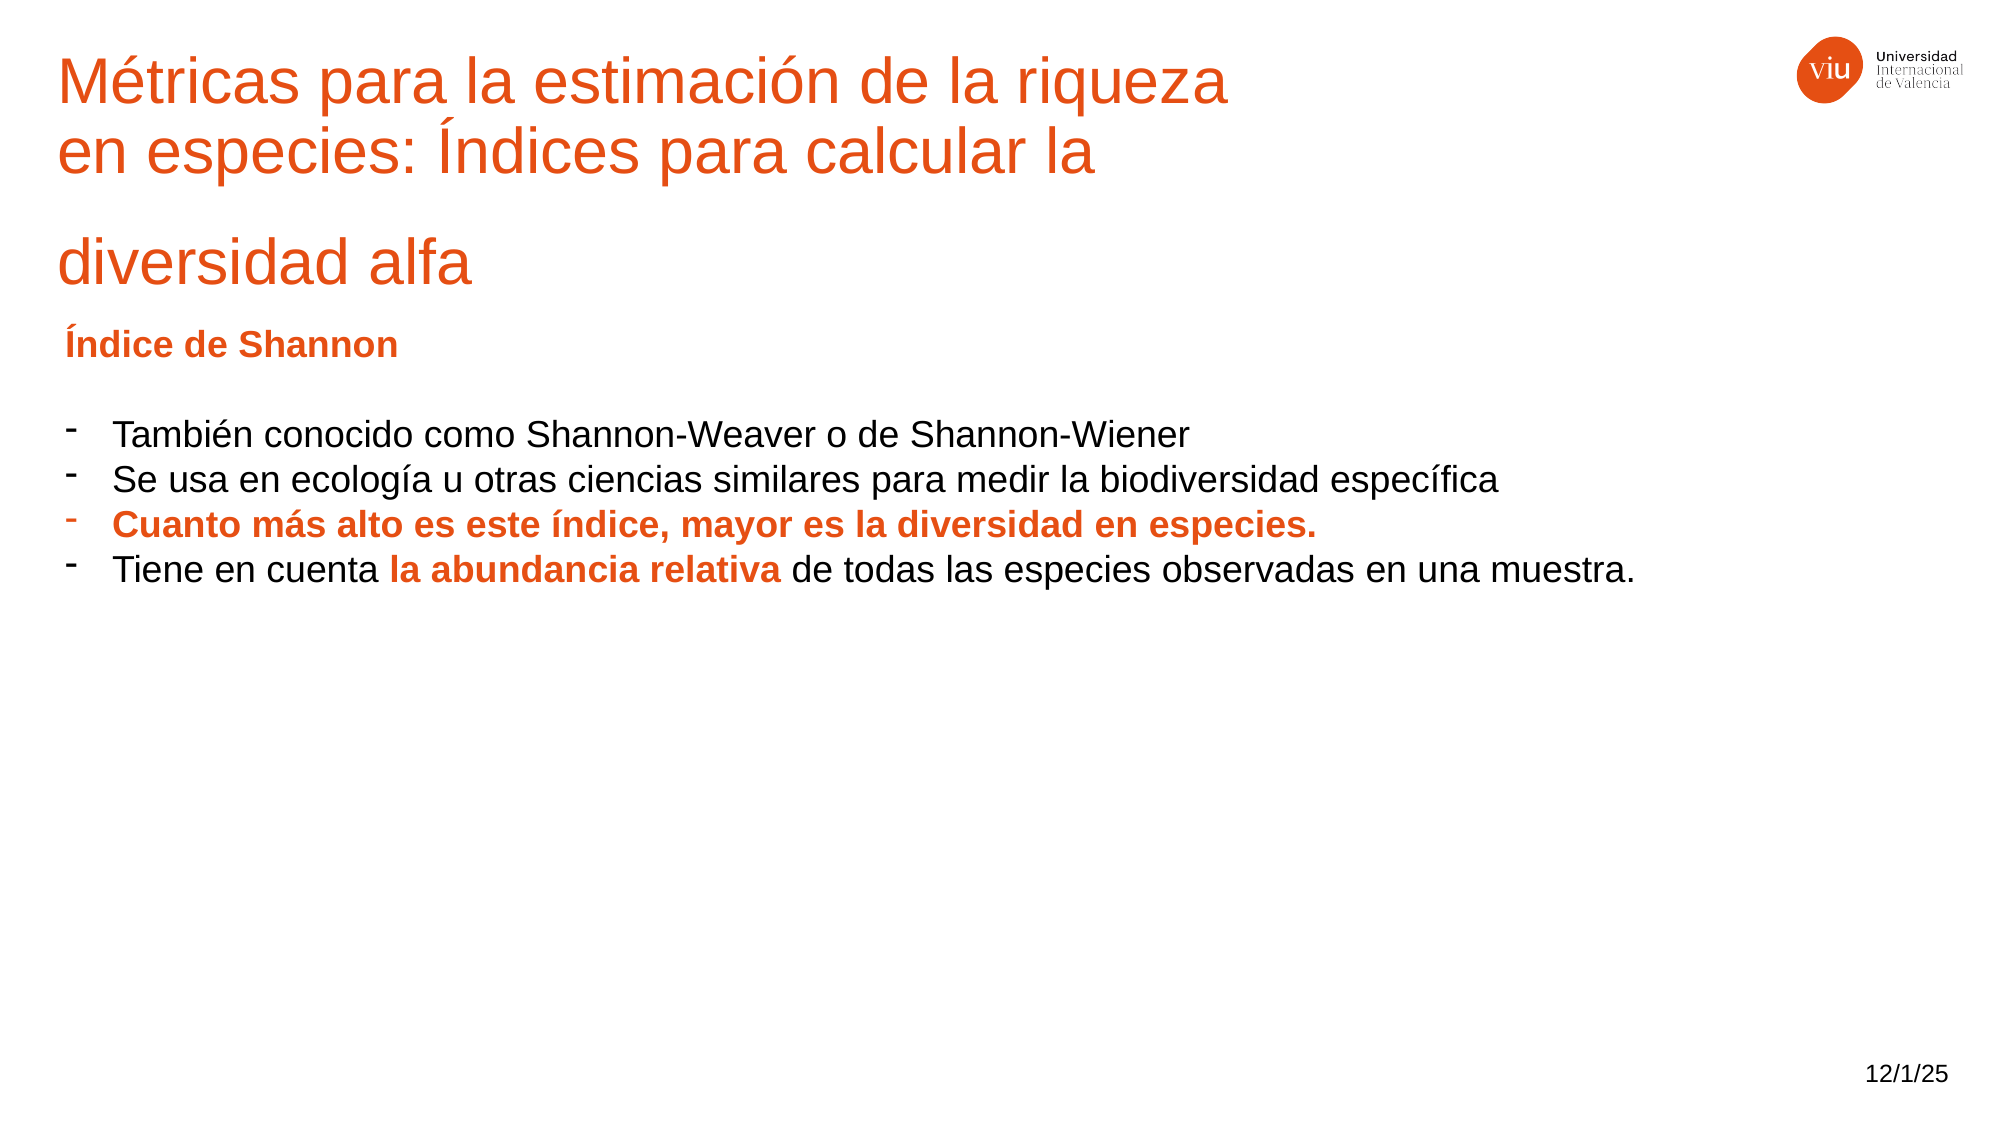

Métricas para la estimación de la riqueza en especies: Índices para calcular la diversidad alfa

Índice de Shannon

También conocido como Shannon-Weaver o de Shannon-Wiener
Se usa en ecología u otras ciencias similares para medir la biodiversidad específica
Cuanto más alto es este índice, mayor es la diversidad en especies.
Tiene en cuenta la abundancia relativa de todas las especies observadas en una muestra.